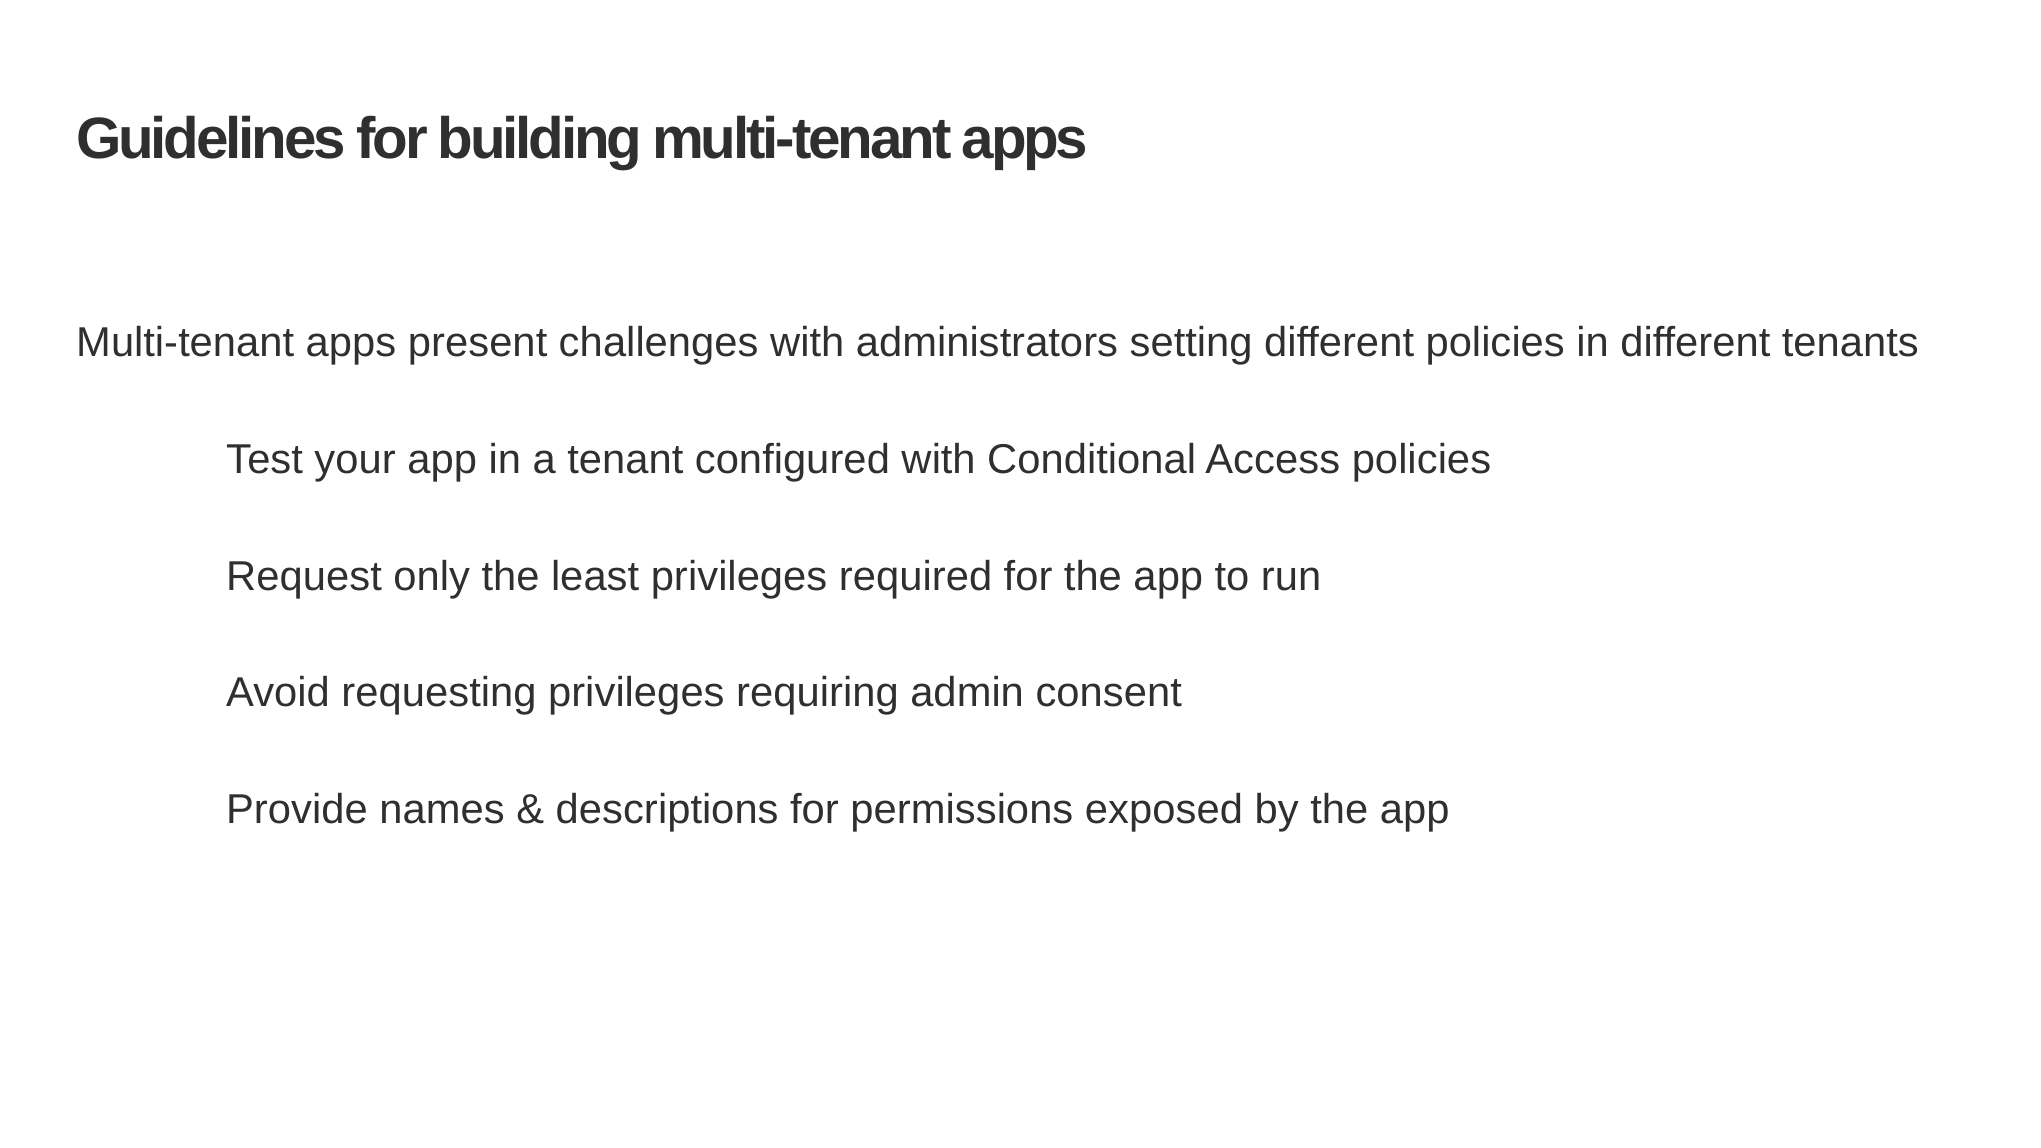

# Guidelines for building multi-tenant apps
Multi-tenant apps present challenges with administrators setting different policies in different tenants

	Test your app in a tenant configured with Conditional Access policies

	Request only the least privileges required for the app to run

	Avoid requesting privileges requiring admin consent

	Provide names & descriptions for permissions exposed by the app